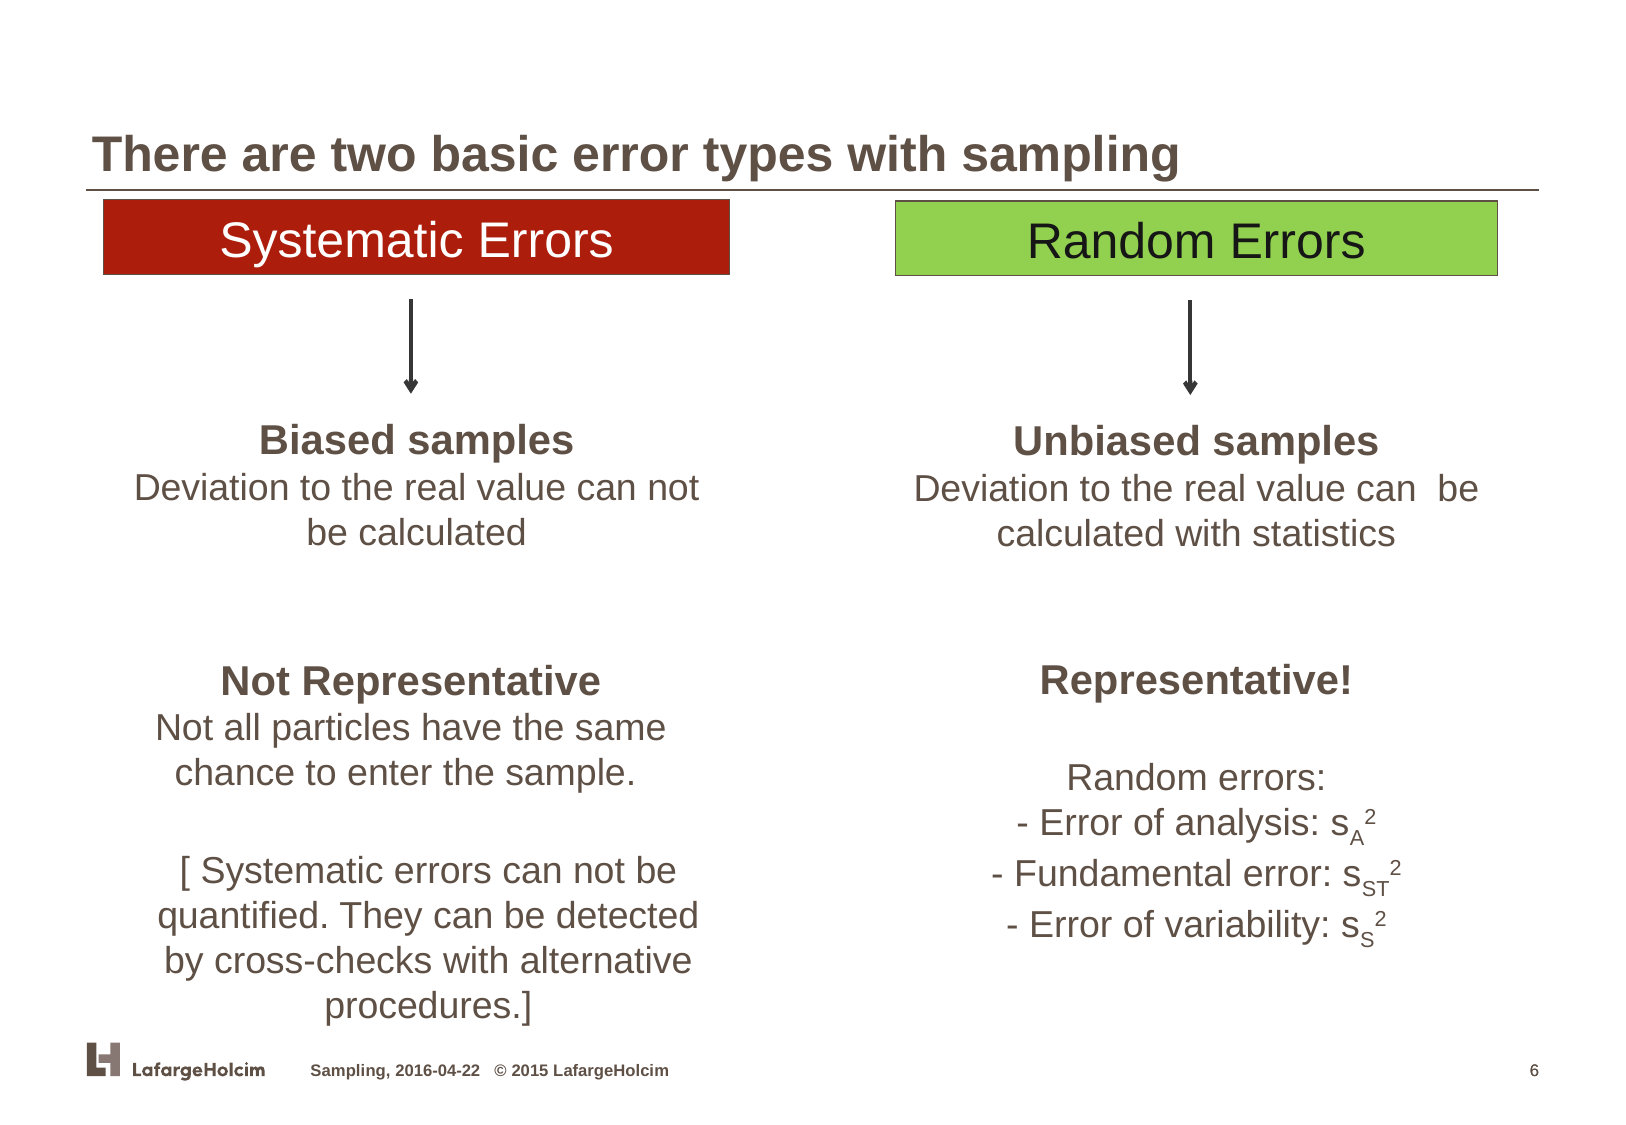

There are two basic error types with sampling
Systematic Errors
Random Errors
Biased samples
Deviation to the real value can not be calculated
Unbiased samples
Deviation to the real value can  be calculated with statistics
Not Representative
Not all particles have the same chance to enter the sample.
Representative!

Random errors:
- Error of analysis: sA2
- Fundamental error: sST2
- Error of variability: sS2
[ Systematic errors can not be quantified. They can be detected by cross-checks with alternative procedures.]
Sampling, 2016-04-22   © 2015 LafargeHolcim
6
6